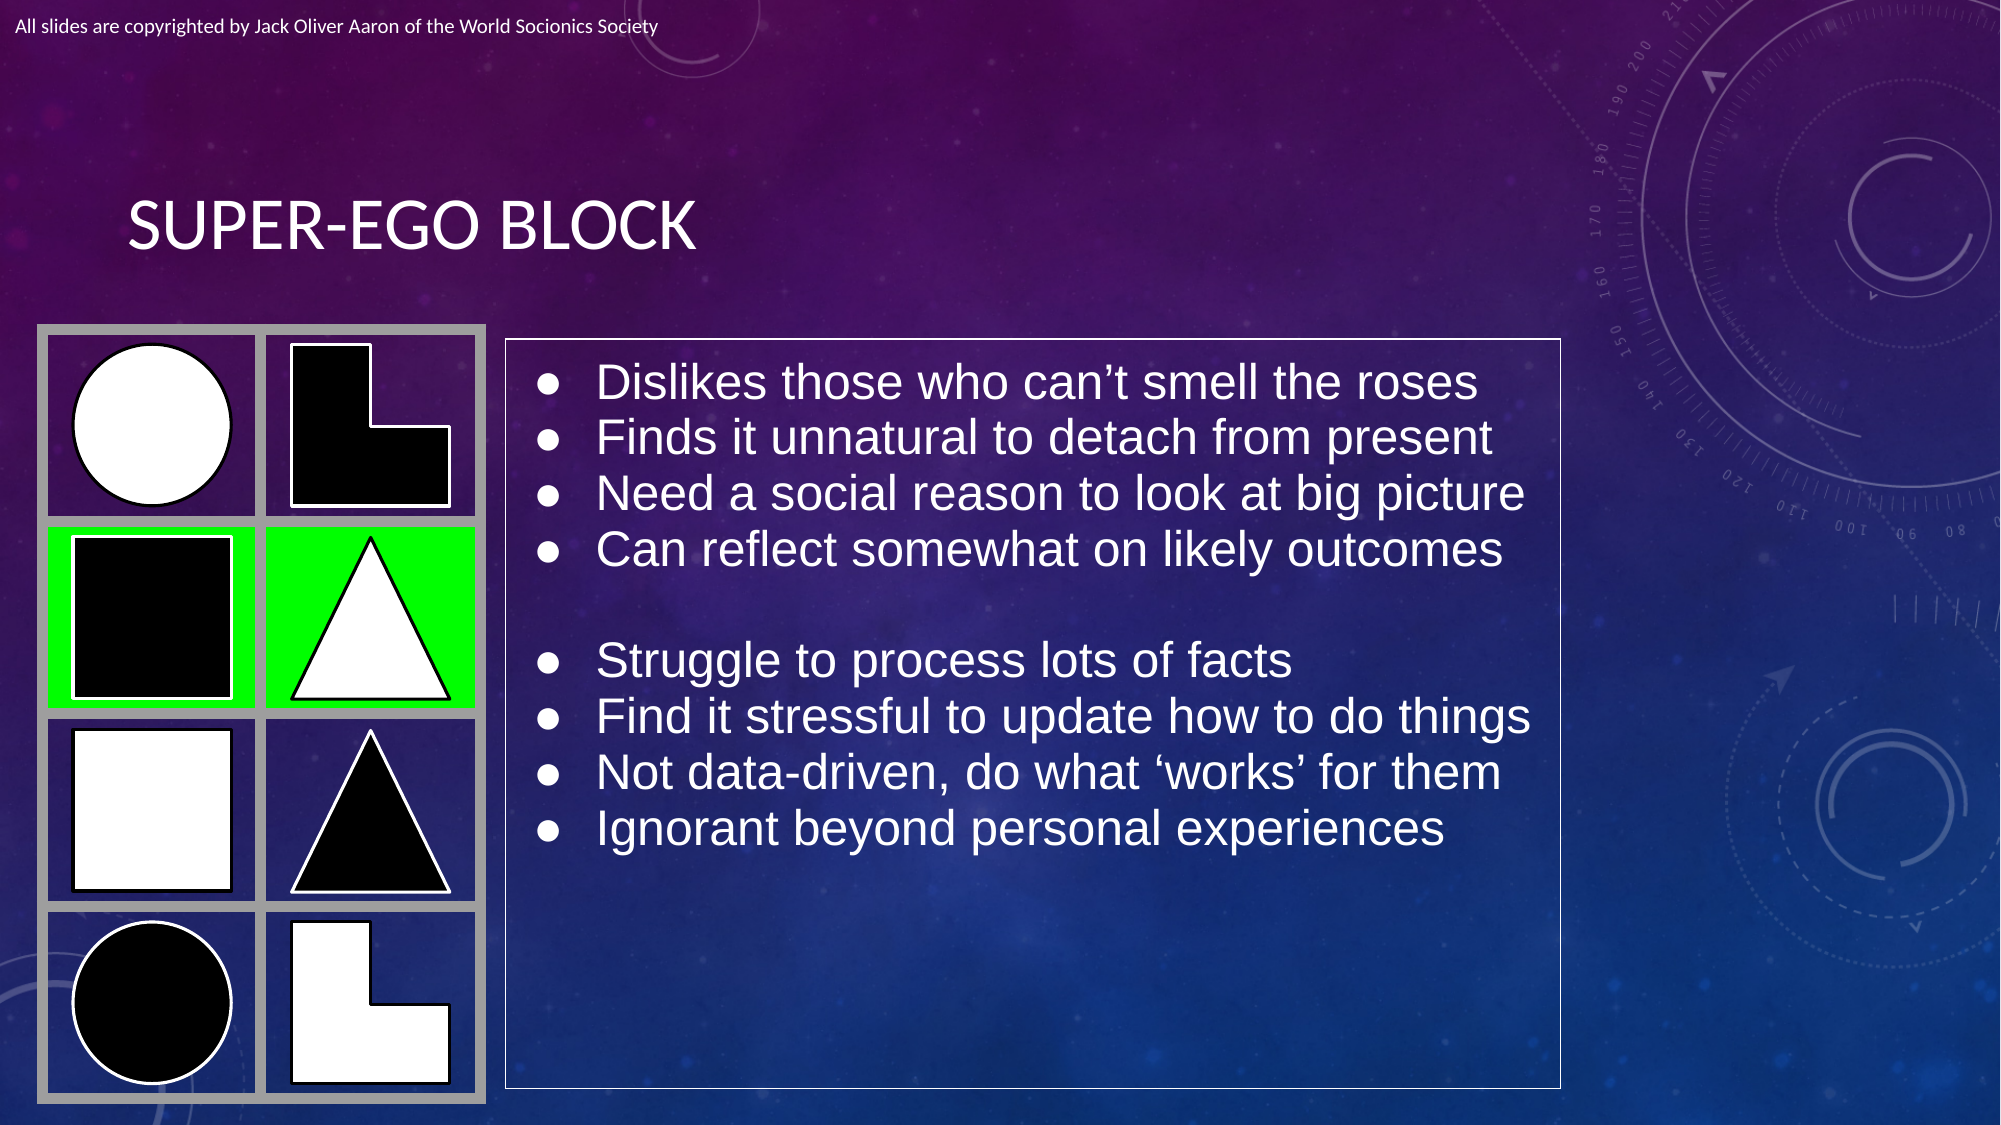

All slides are copyrighted by Jack Oliver Aaron of the World Socionics Society
# SUPER-EGO BLOCK
|  |  |
| --- | --- |
|  |  |
|  |  |
|  |  |
| Dislikes those who can’t smell the roses Finds it unnatural to detach from present Need a social reason to look at big picture Can reflect somewhat on likely outcomes Struggle to process lots of facts Find it stressful to update how to do things Not data-driven, do what ‘works’ for them Ignorant beyond personal experiences |
| --- |